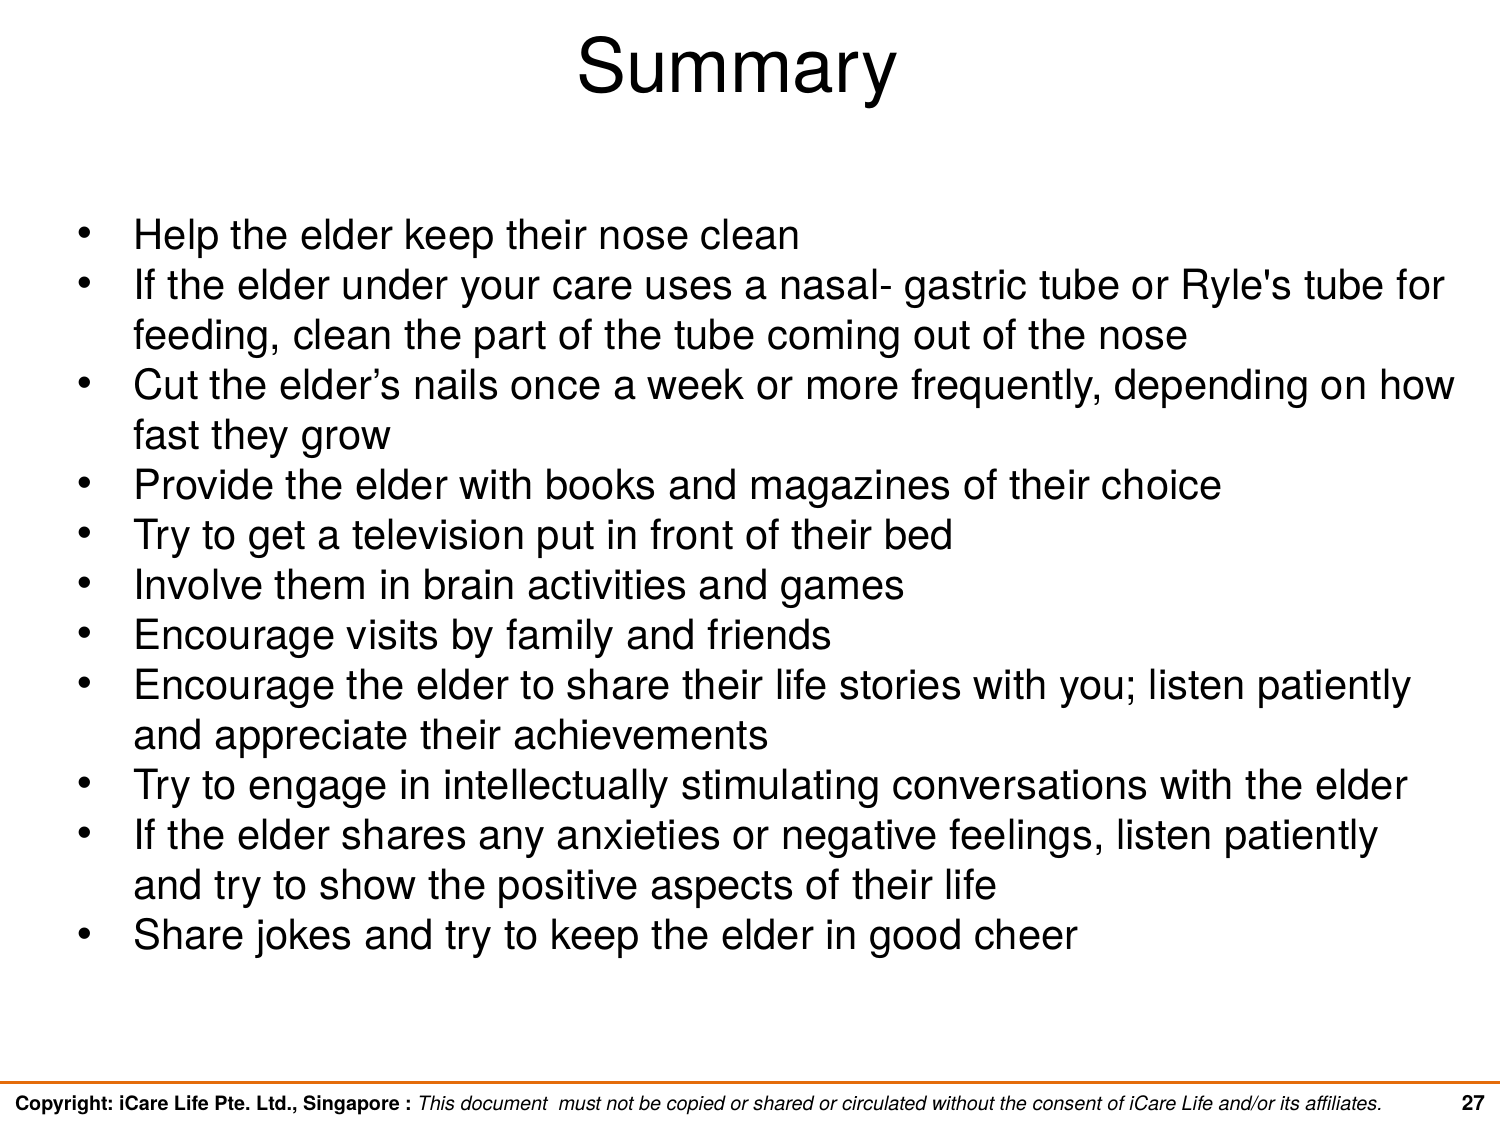

# Summary
Help the elder keep their nose clean
If the elder under your care uses a nasal- gastric tube or Ryle's tube for feeding, clean the part of the tube coming out of the nose
Cut the elder’s nails once a week or more frequently, depending on how fast they grow
Provide the elder with books and magazines of their choice
Try to get a television put in front of their bed
Involve them in brain activities and games
Encourage visits by family and friends
Encourage the elder to share their life stories with you; listen patiently and appreciate their achievements
Try to engage in intellectually stimulating conversations with the elder
If the elder shares any anxieties or negative feelings, listen patiently and try to show the positive aspects of their life
Share jokes and try to keep the elder in good cheer
27